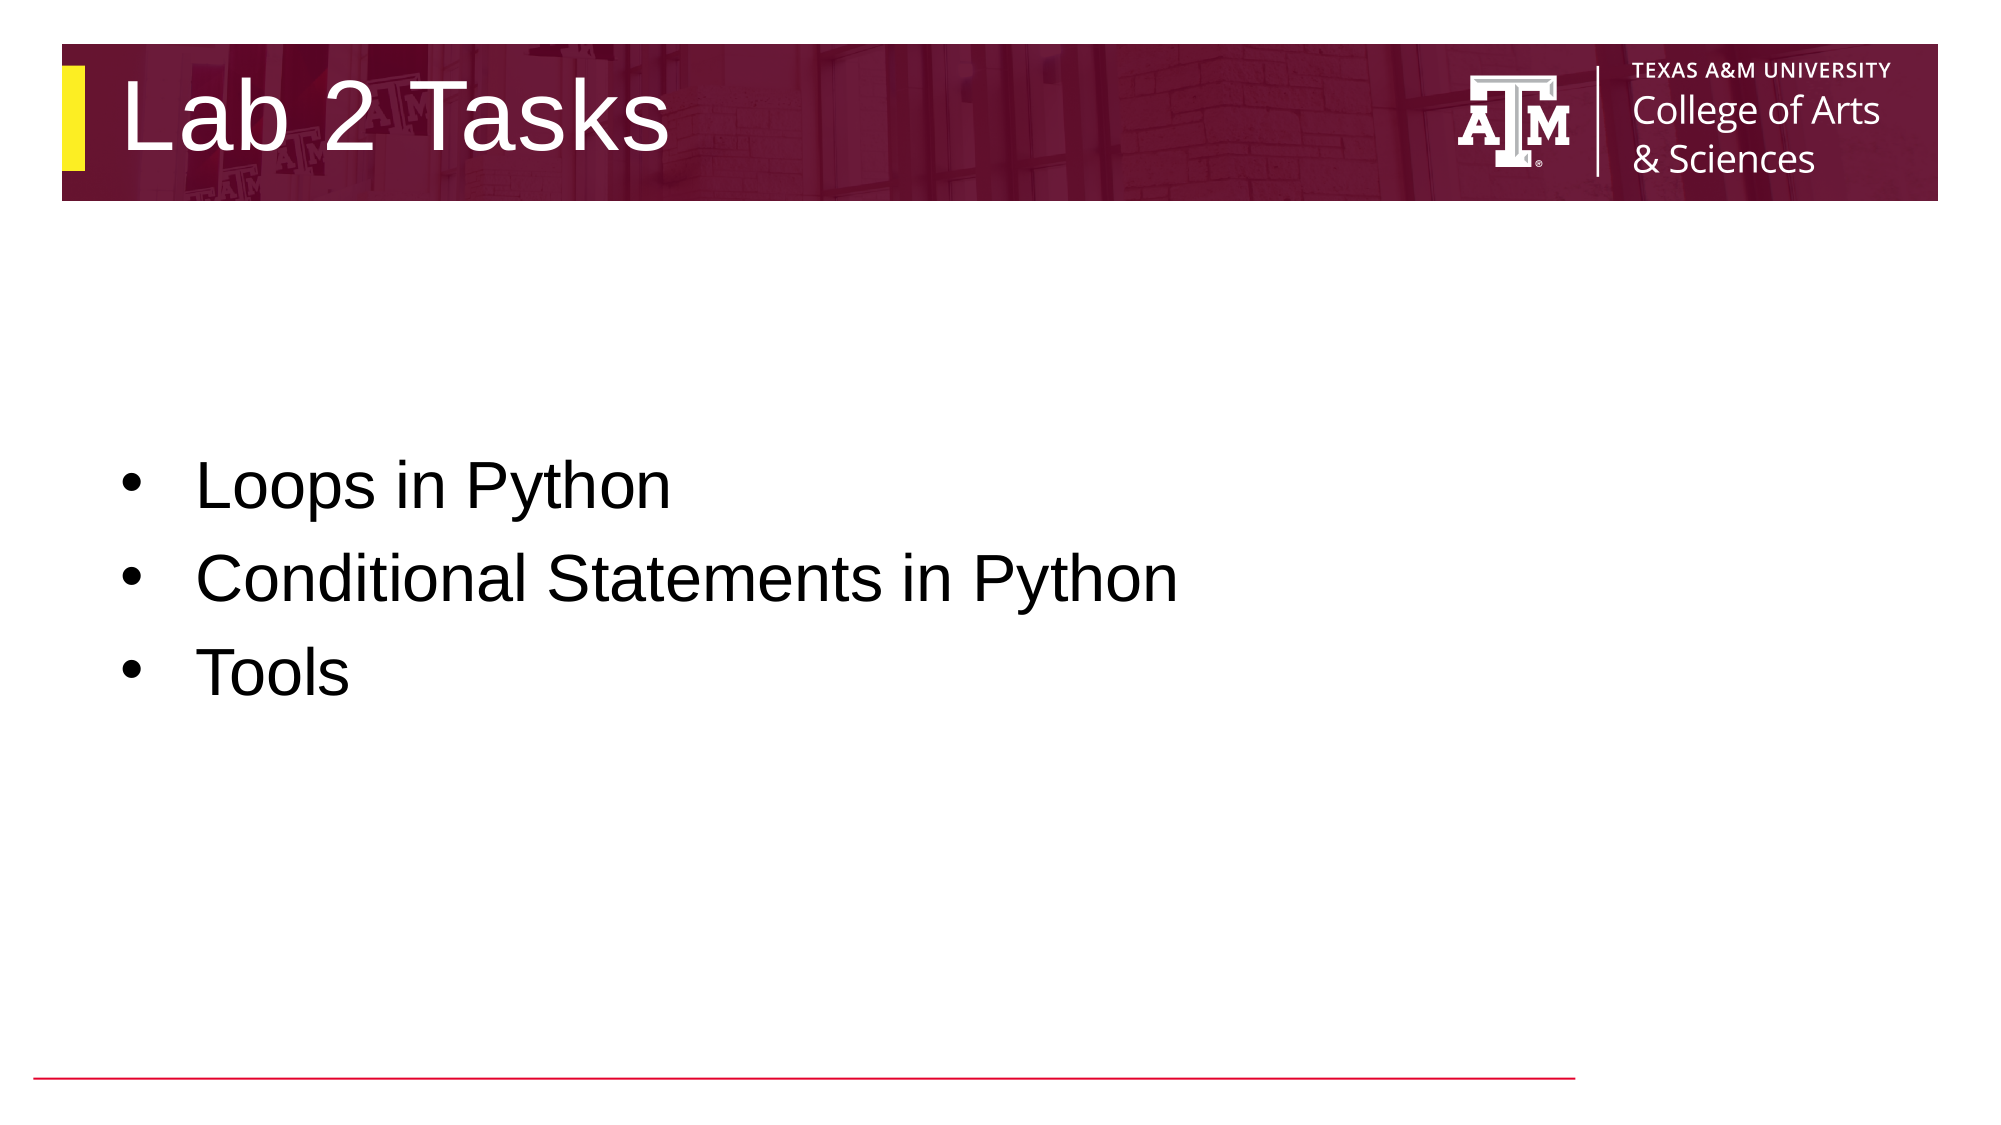

# Lab 2 Tasks
Loops in Python
Conditional Statements in Python
Tools